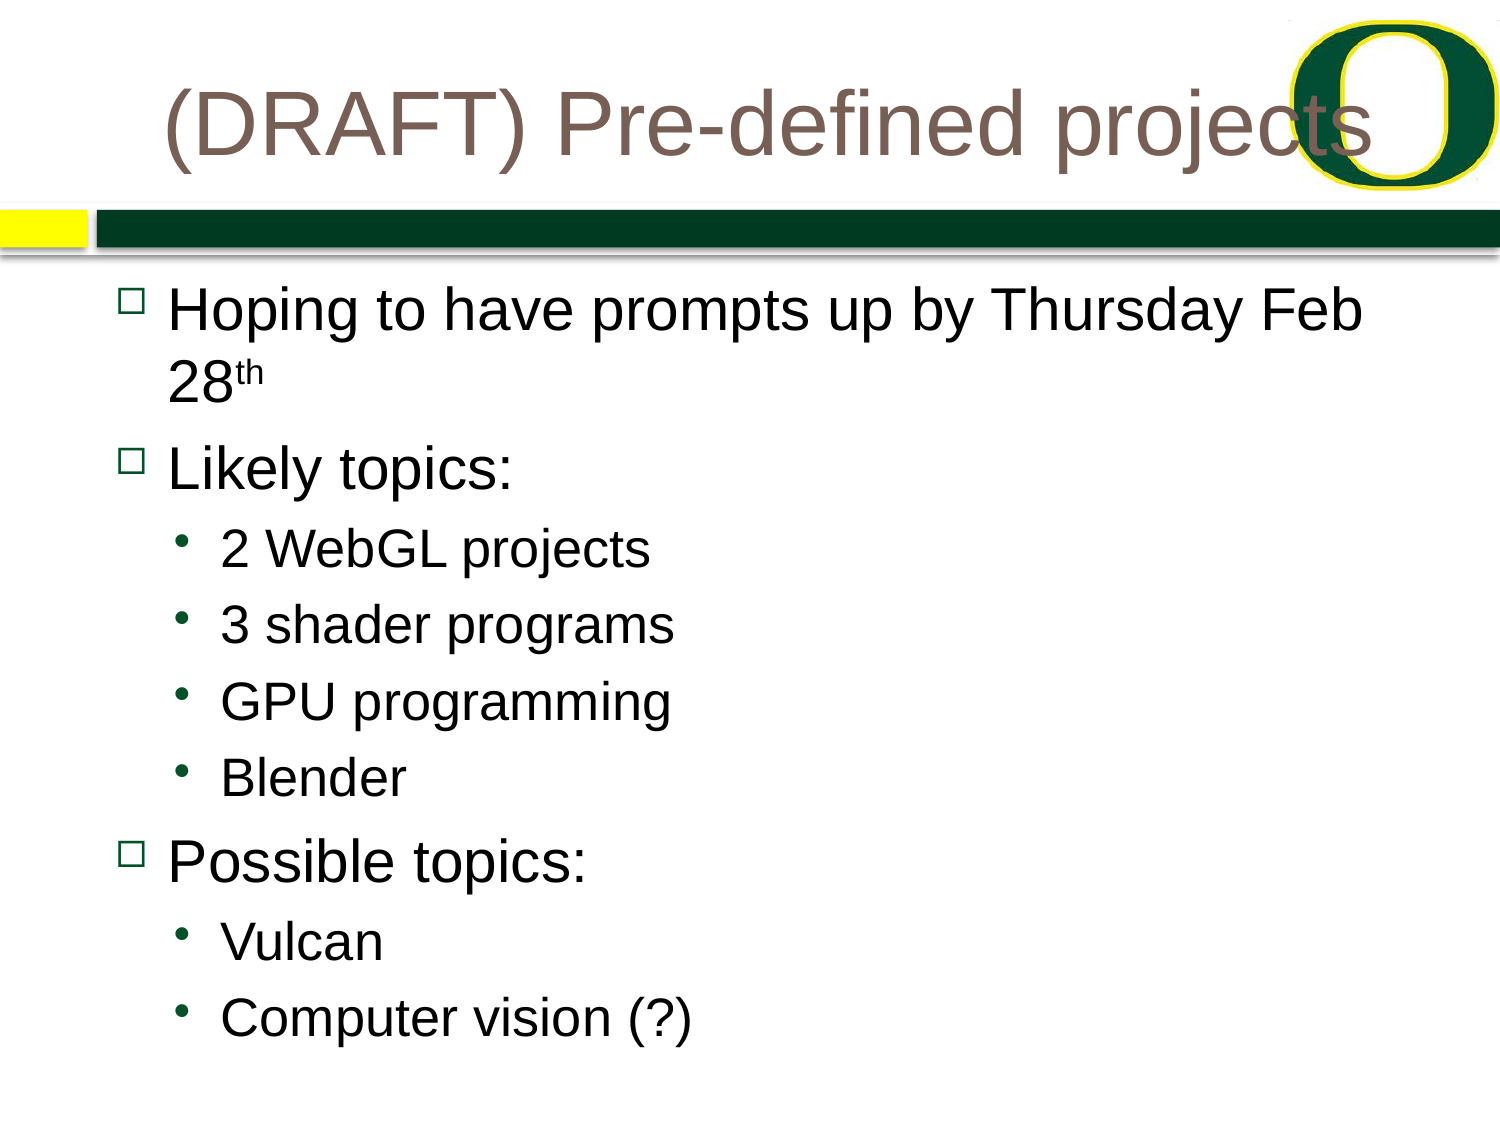

# (DRAFT) Pre-defined projects
Hoping to have prompts up by Thursday Feb 28th
Likely topics:
2 WebGL projects
3 shader programs
GPU programming
Blender
Possible topics:
Vulcan
Computer vision (?)